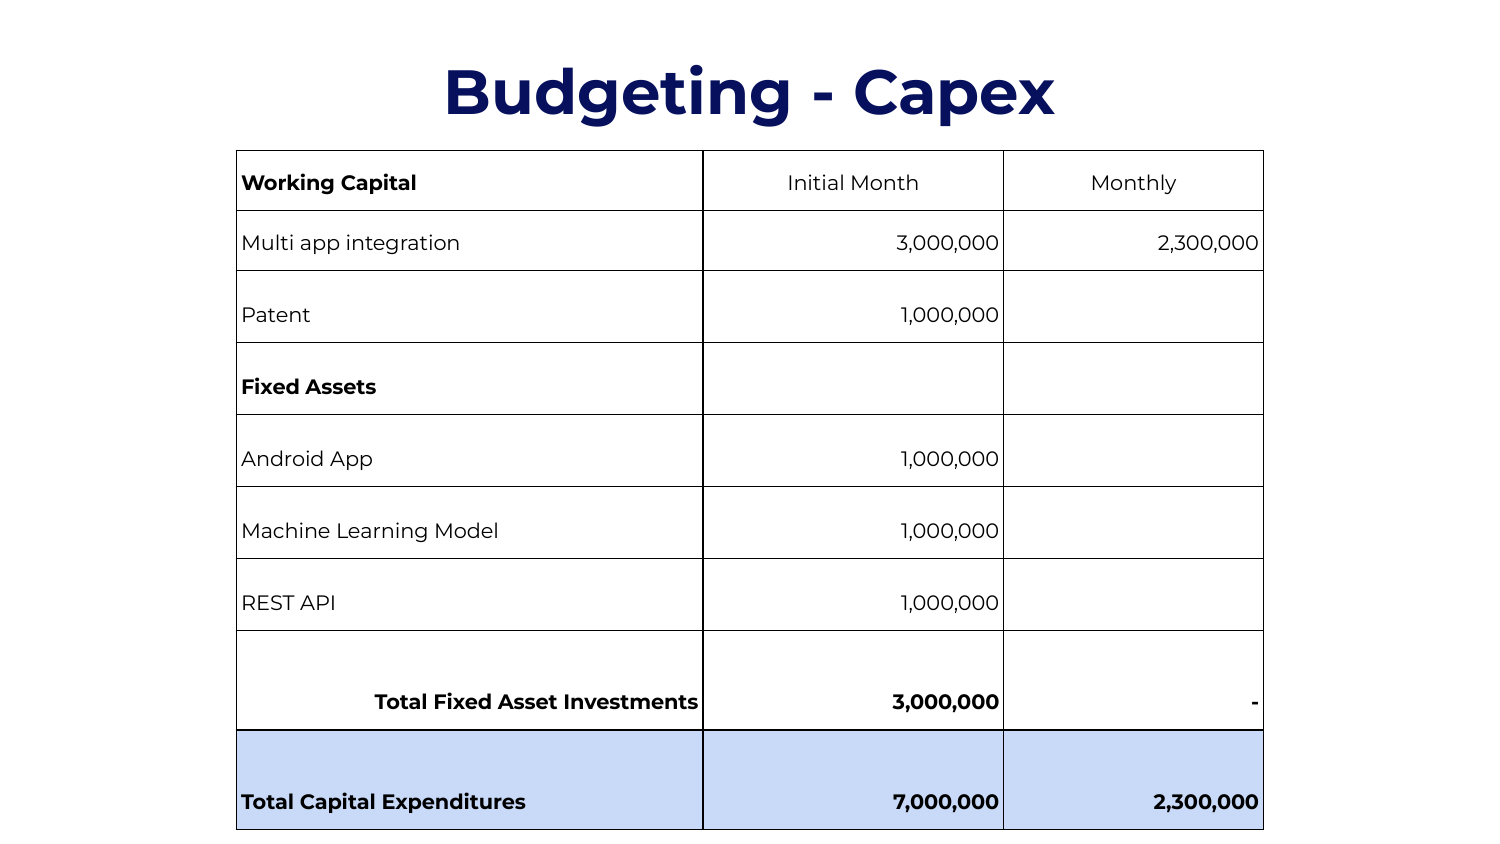

Budgeting - Capex

| Working Capital | Initial Month | Monthly |
| --- | --- | --- |
| Multi app integration | 3,000,000 | 2,300,000 |
| Patent | 1,000,000 |  |
| Fixed Assets |  |  |
| Android App | 1,000,000 |  |
| Machine Learning Model | 1,000,000 |  |
| REST API | 1,000,000 |  |
| Total Fixed Asset Investments | 3,000,000 | - |
| Total Capital Expenditures | 7,000,000 | 2,300,000 |